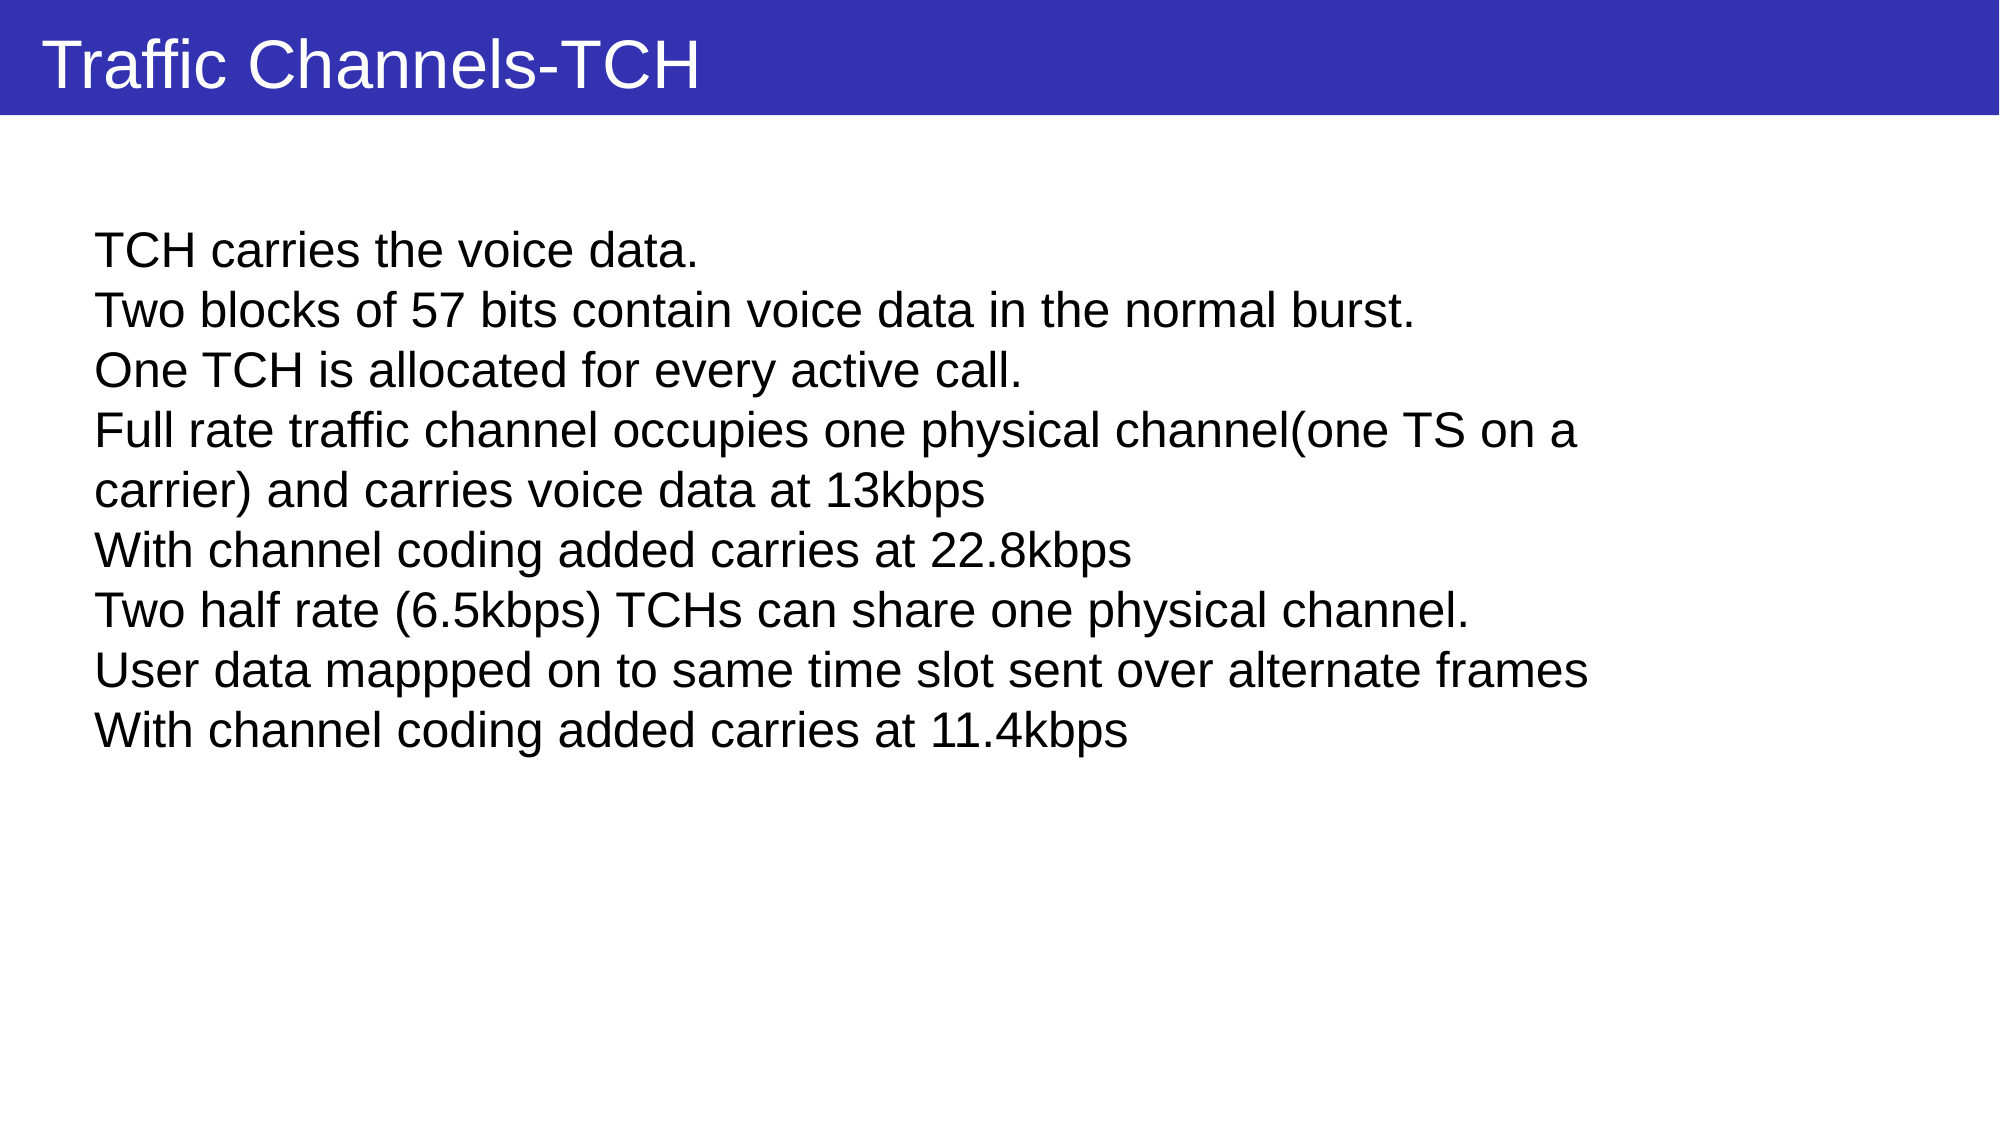

# Traffic Channels-TCH
TCH carries the voice data.
Two blocks of 57 bits contain voice data in the normal burst.
One TCH is allocated for every active call.
Full rate traffic channel occupies one physical channel(one TS on a carrier) and carries voice data at 13kbps
With channel coding added carries at 22.8kbps
Two half rate (6.5kbps) TCHs can share one physical channel.
User data mappped on to same time slot sent over alternate frames
With channel coding added carries at 11.4kbps